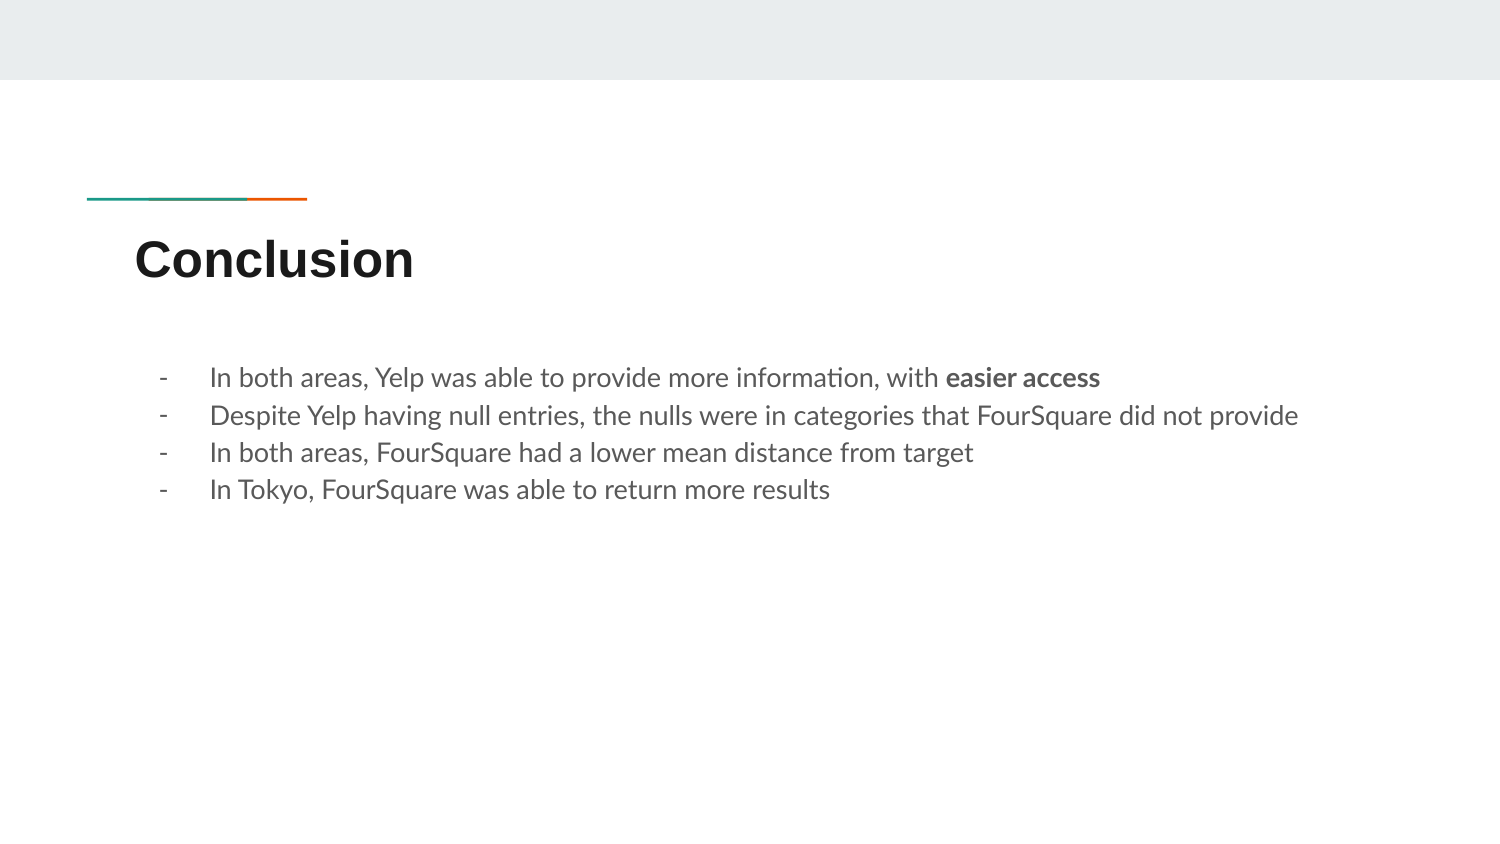

# Conclusion
In both areas, Yelp was able to provide more information, with easier access
Despite Yelp having null entries, the nulls were in categories that FourSquare did not provide
In both areas, FourSquare had a lower mean distance from target
In Tokyo, FourSquare was able to return more results